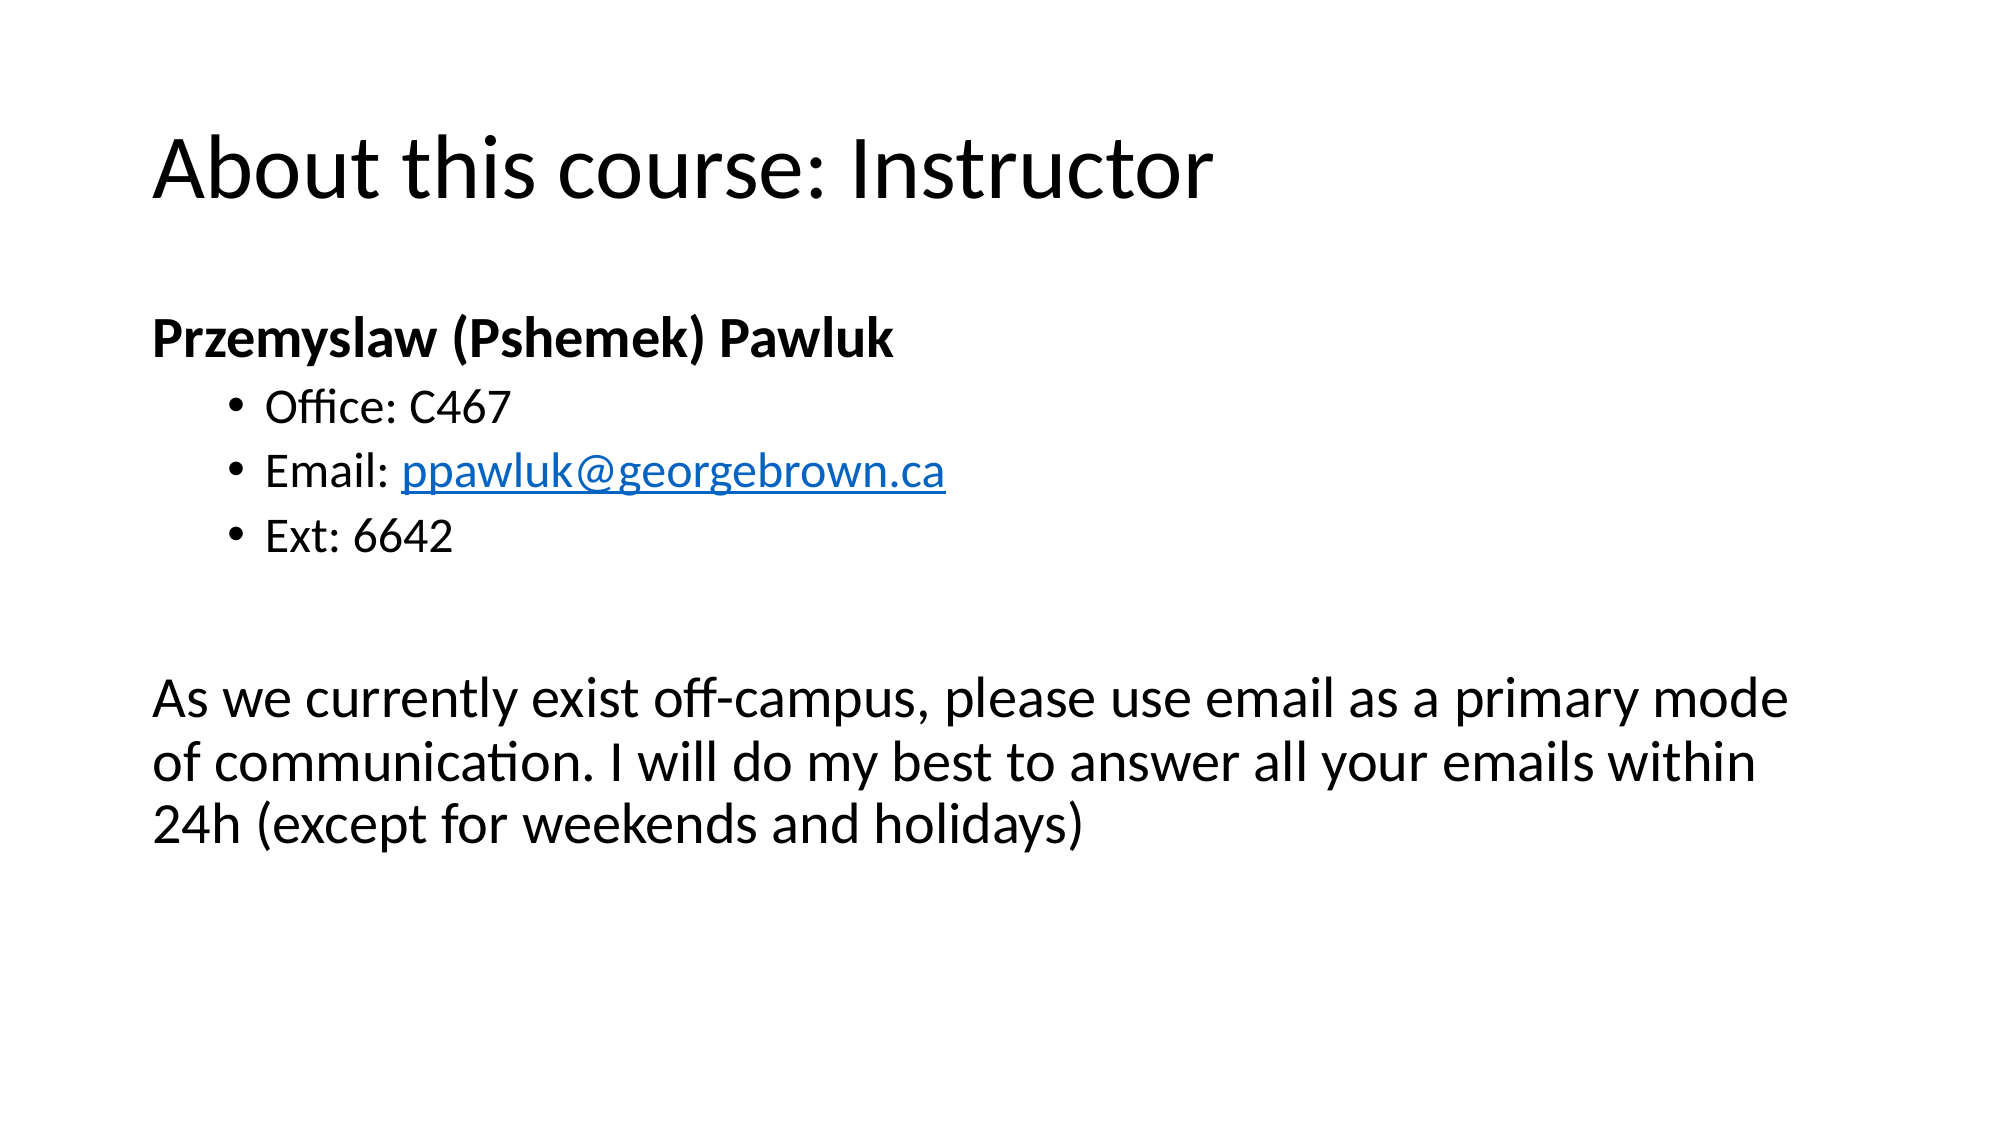

# About this course: Instructor
Przemyslaw (Pshemek) Pawluk
Office: C467
Email: ppawluk@georgebrown.ca
Ext: 6642

As we currently exist off-campus, please use email as a primary mode of communication. I will do my best to answer all your emails within 24h (except for weekends and holidays)